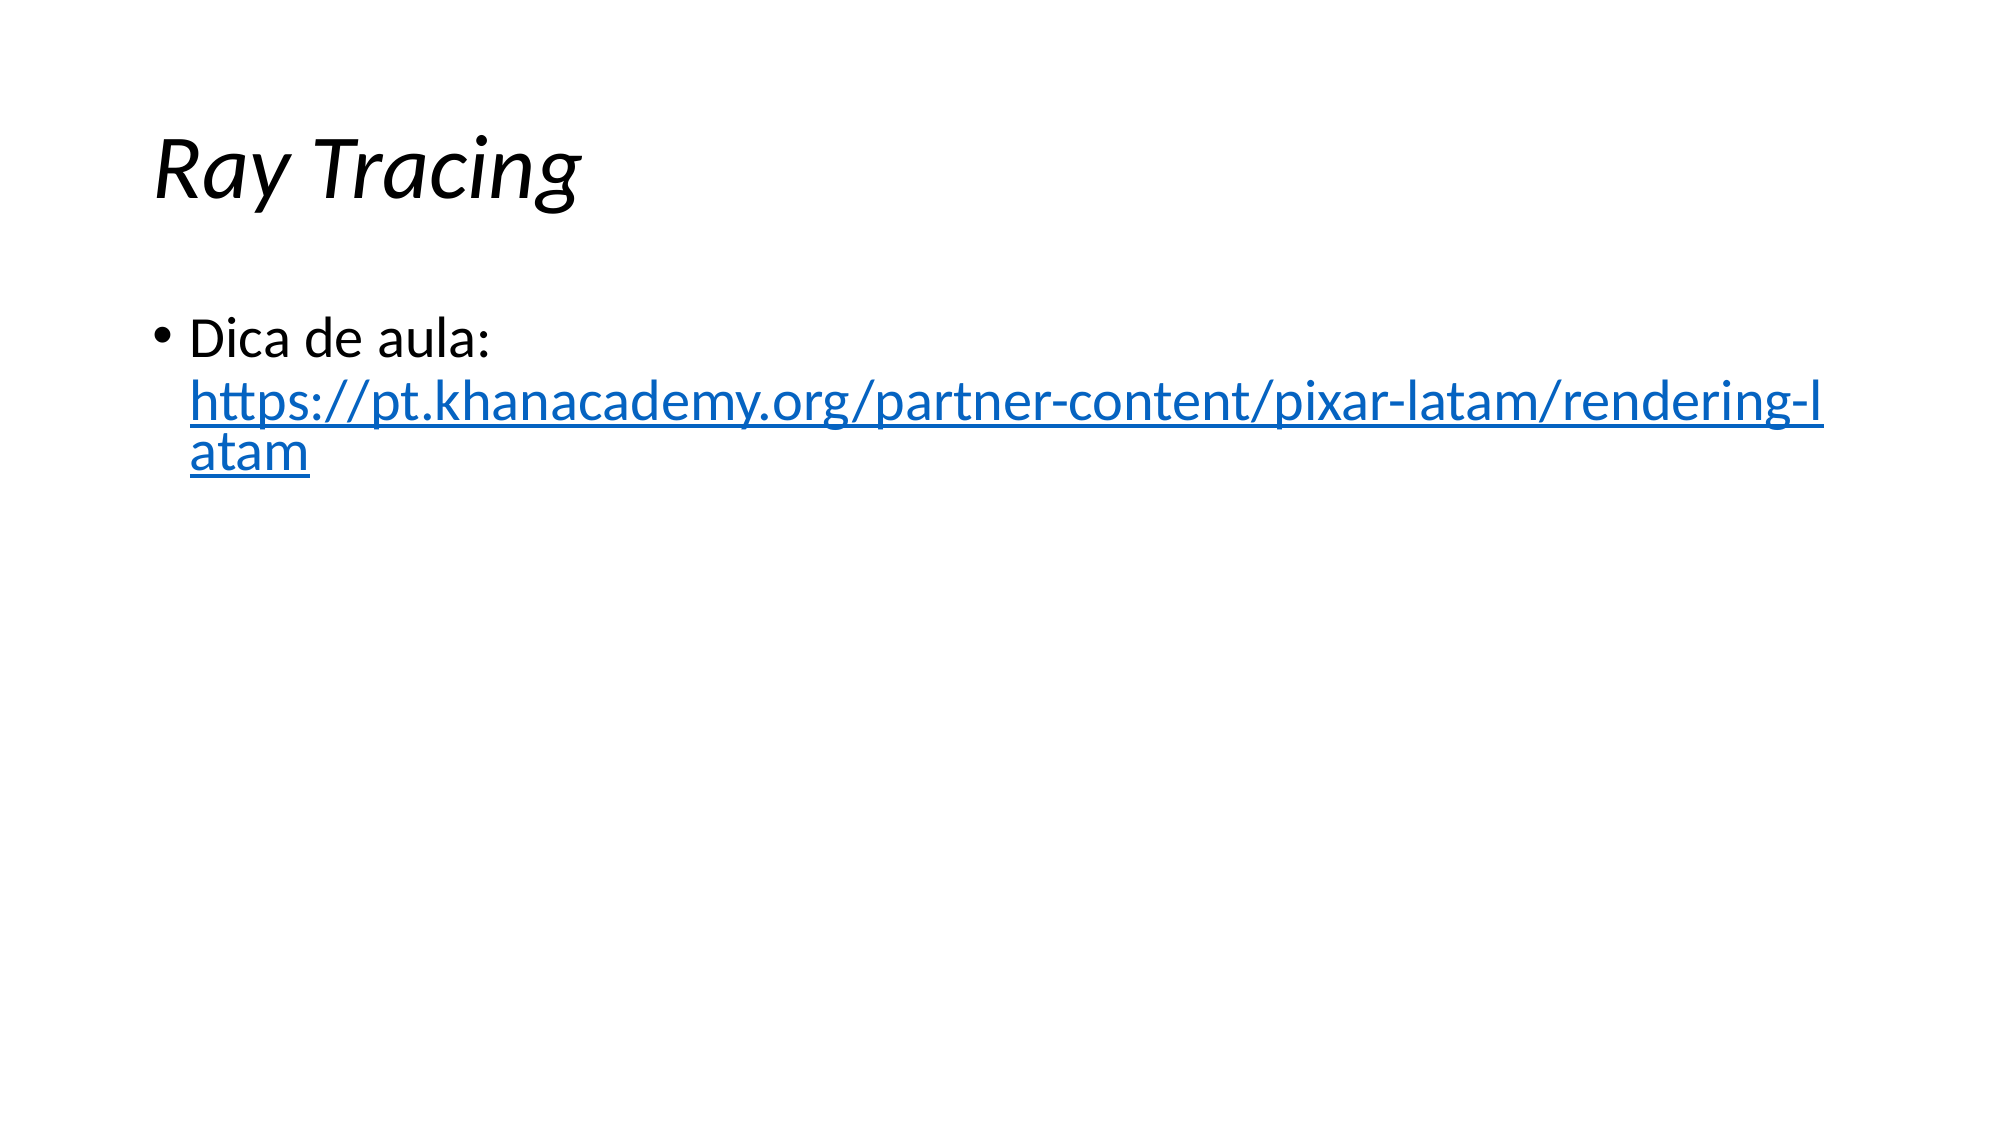

# Ray Tracing
Dica de aula: https://pt.khanacademy.org/partner-content/pixar-latam/rendering-latam